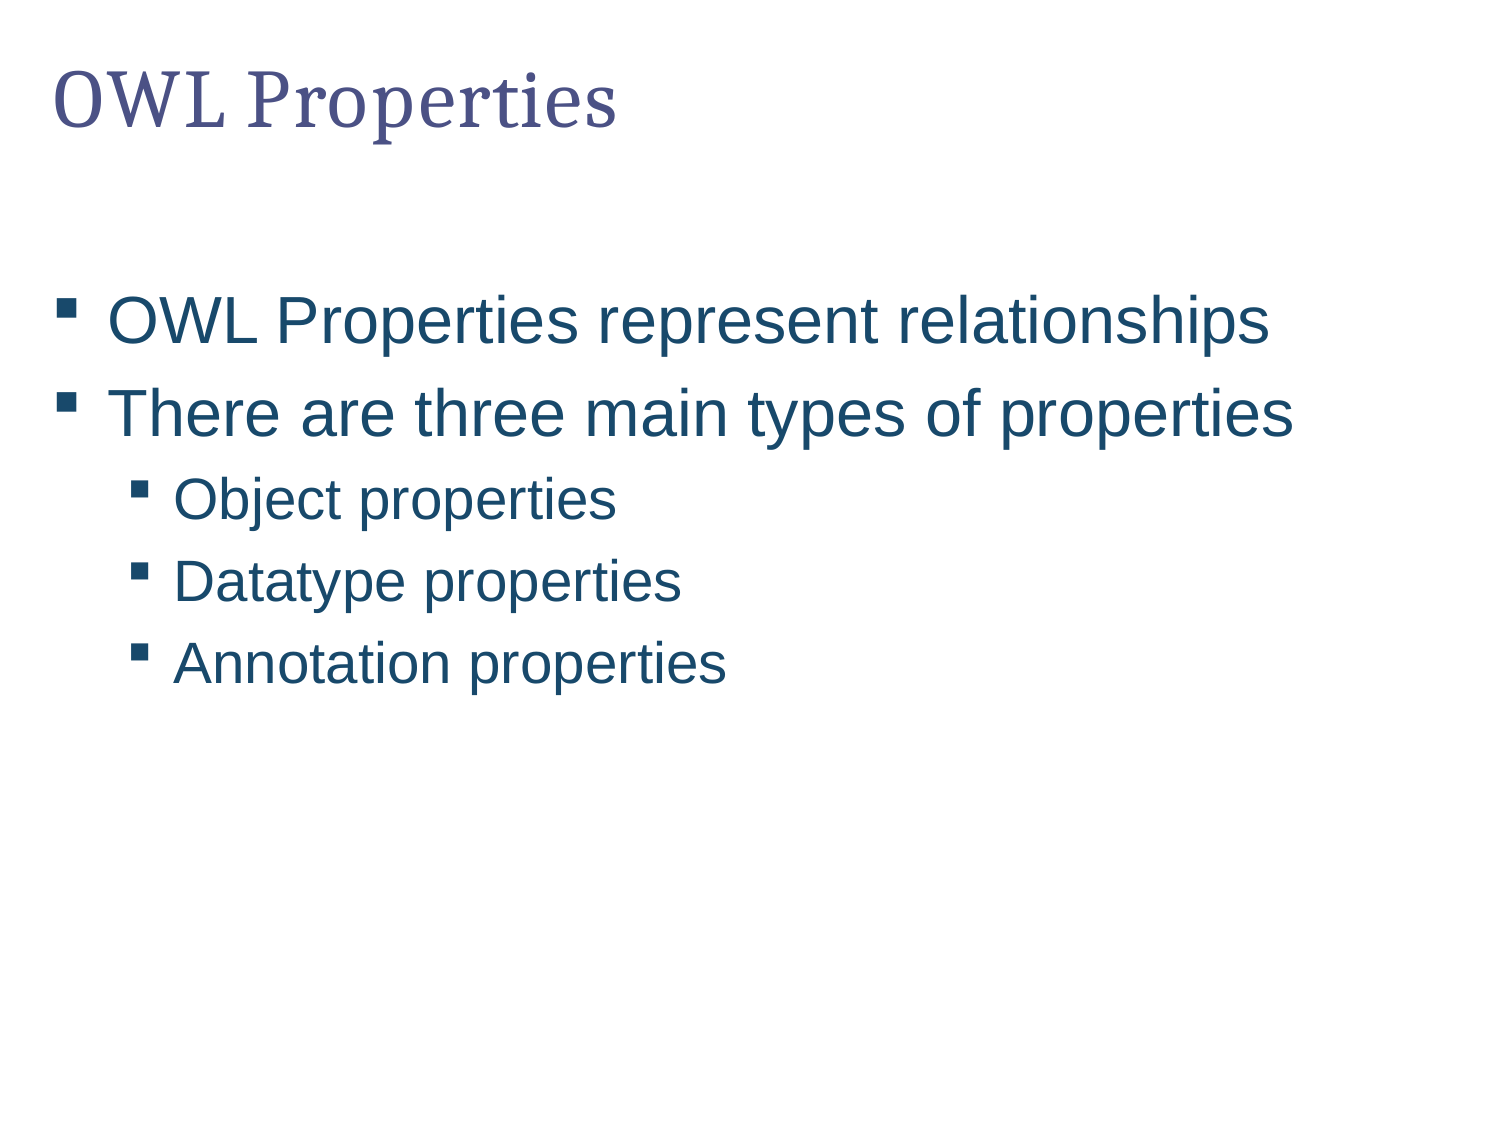

# OWL Properties
OWL Properties represent relationships
There are three main types of properties
Object properties
Datatype properties
Annotation properties